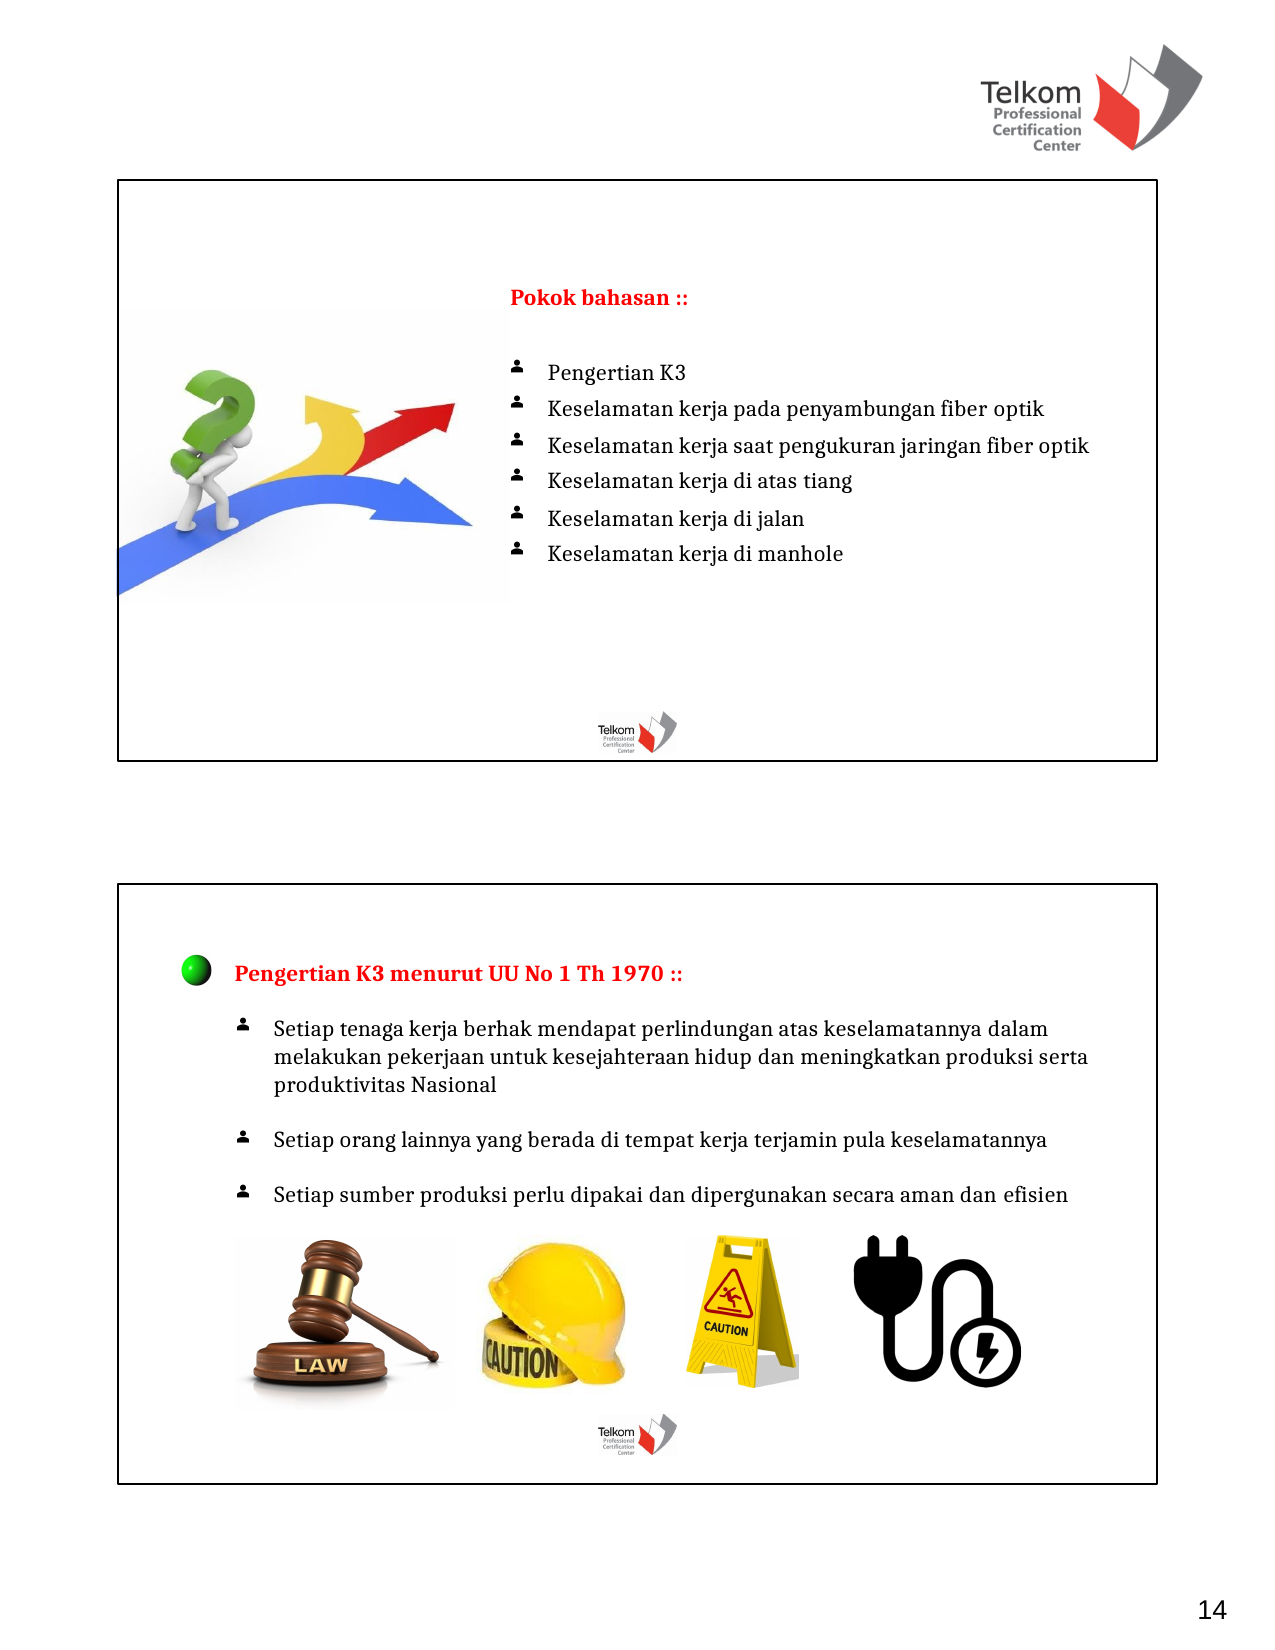

Pokok bahasan ::

Pengertian K3
Keselamatan kerja pada penyambungan fiber optik
Keselamatan kerja saat pengukuran jaringan fiber optik  Keselamatan kerja di atas tiang
Keselamatan kerja di jalan  Keselamatan kerja di manhole

Pengertian K3 menurut UU No 1 Th 1970 ::

Setiap tenaga kerja berhak mendapat perlindungan atas keselamatannya dalam  melakukan pekerjaan untuk kesejahteraan hidup dan meningkatkan produksi serta  produktivitas Nasional
Setiap orang lainnya yang berada di tempat kerja terjamin pula keselamatannya  Setiap sumber produksi perlu dipakai dan dipergunakan secara aman dan efisien

14